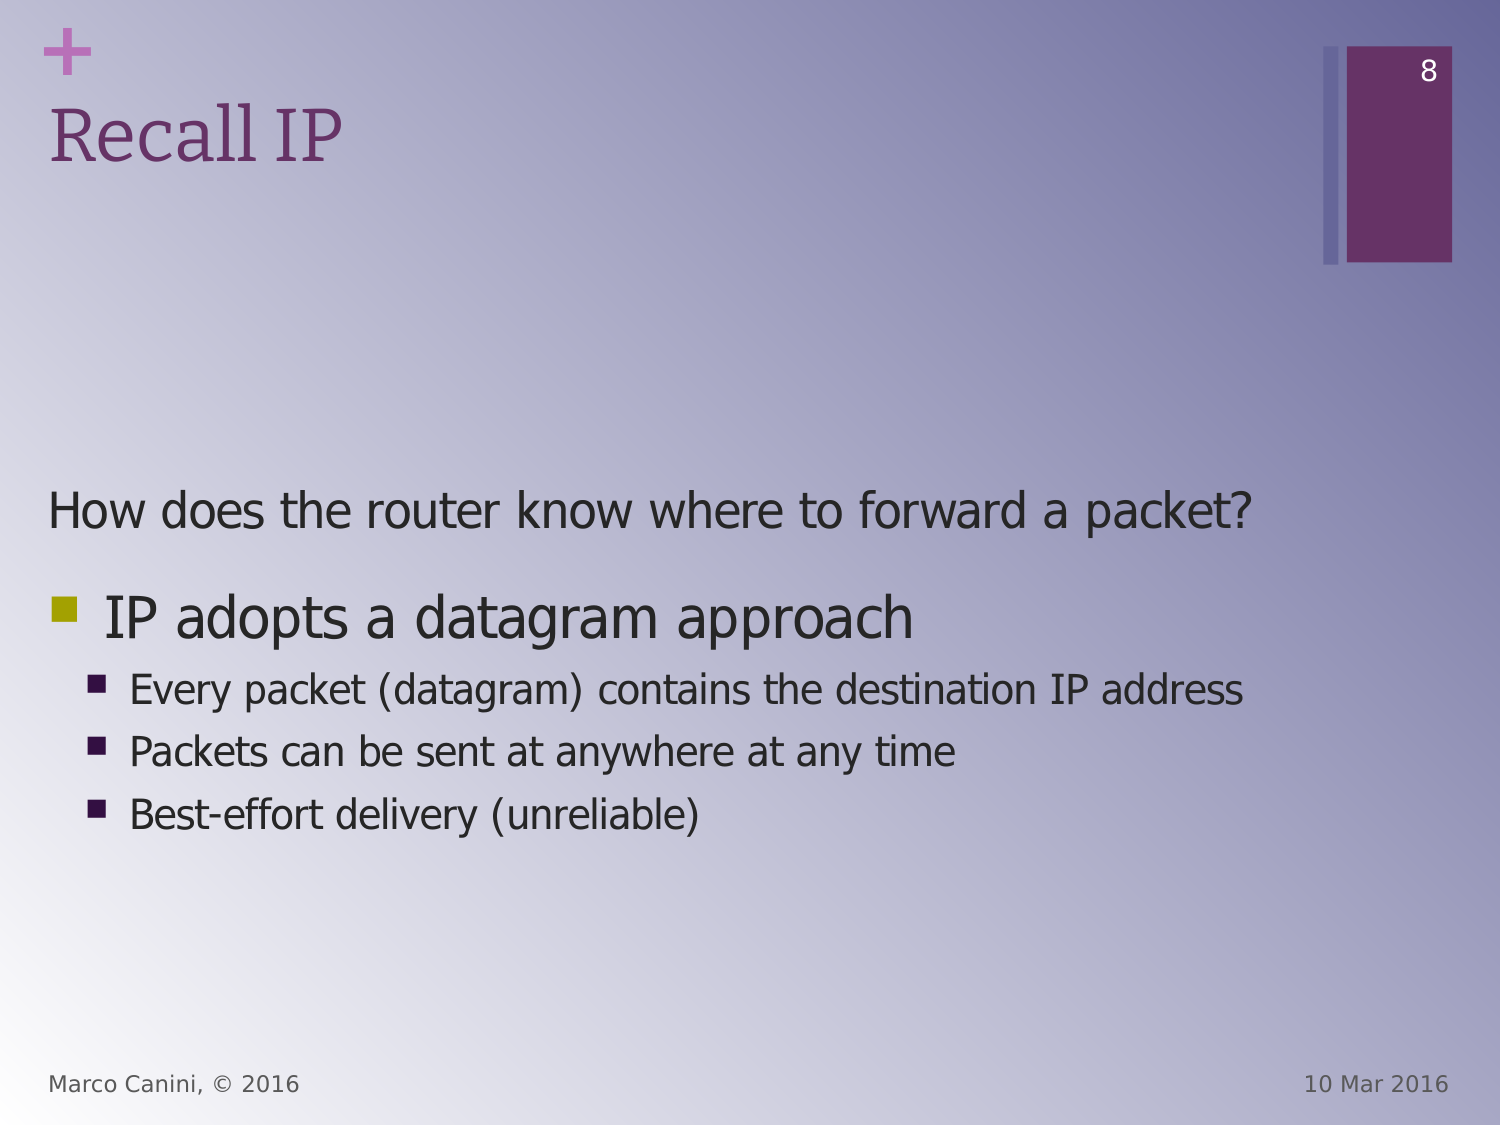

8
# Recall IP
How does the router know where to forward a packet?
IP adopts a datagram approach
Every packet (datagram) contains the destination IP address
Packets can be sent at anywhere at any time
Best-effort delivery (unreliable)
Marco Canini, © 2016
10 Mar 2016